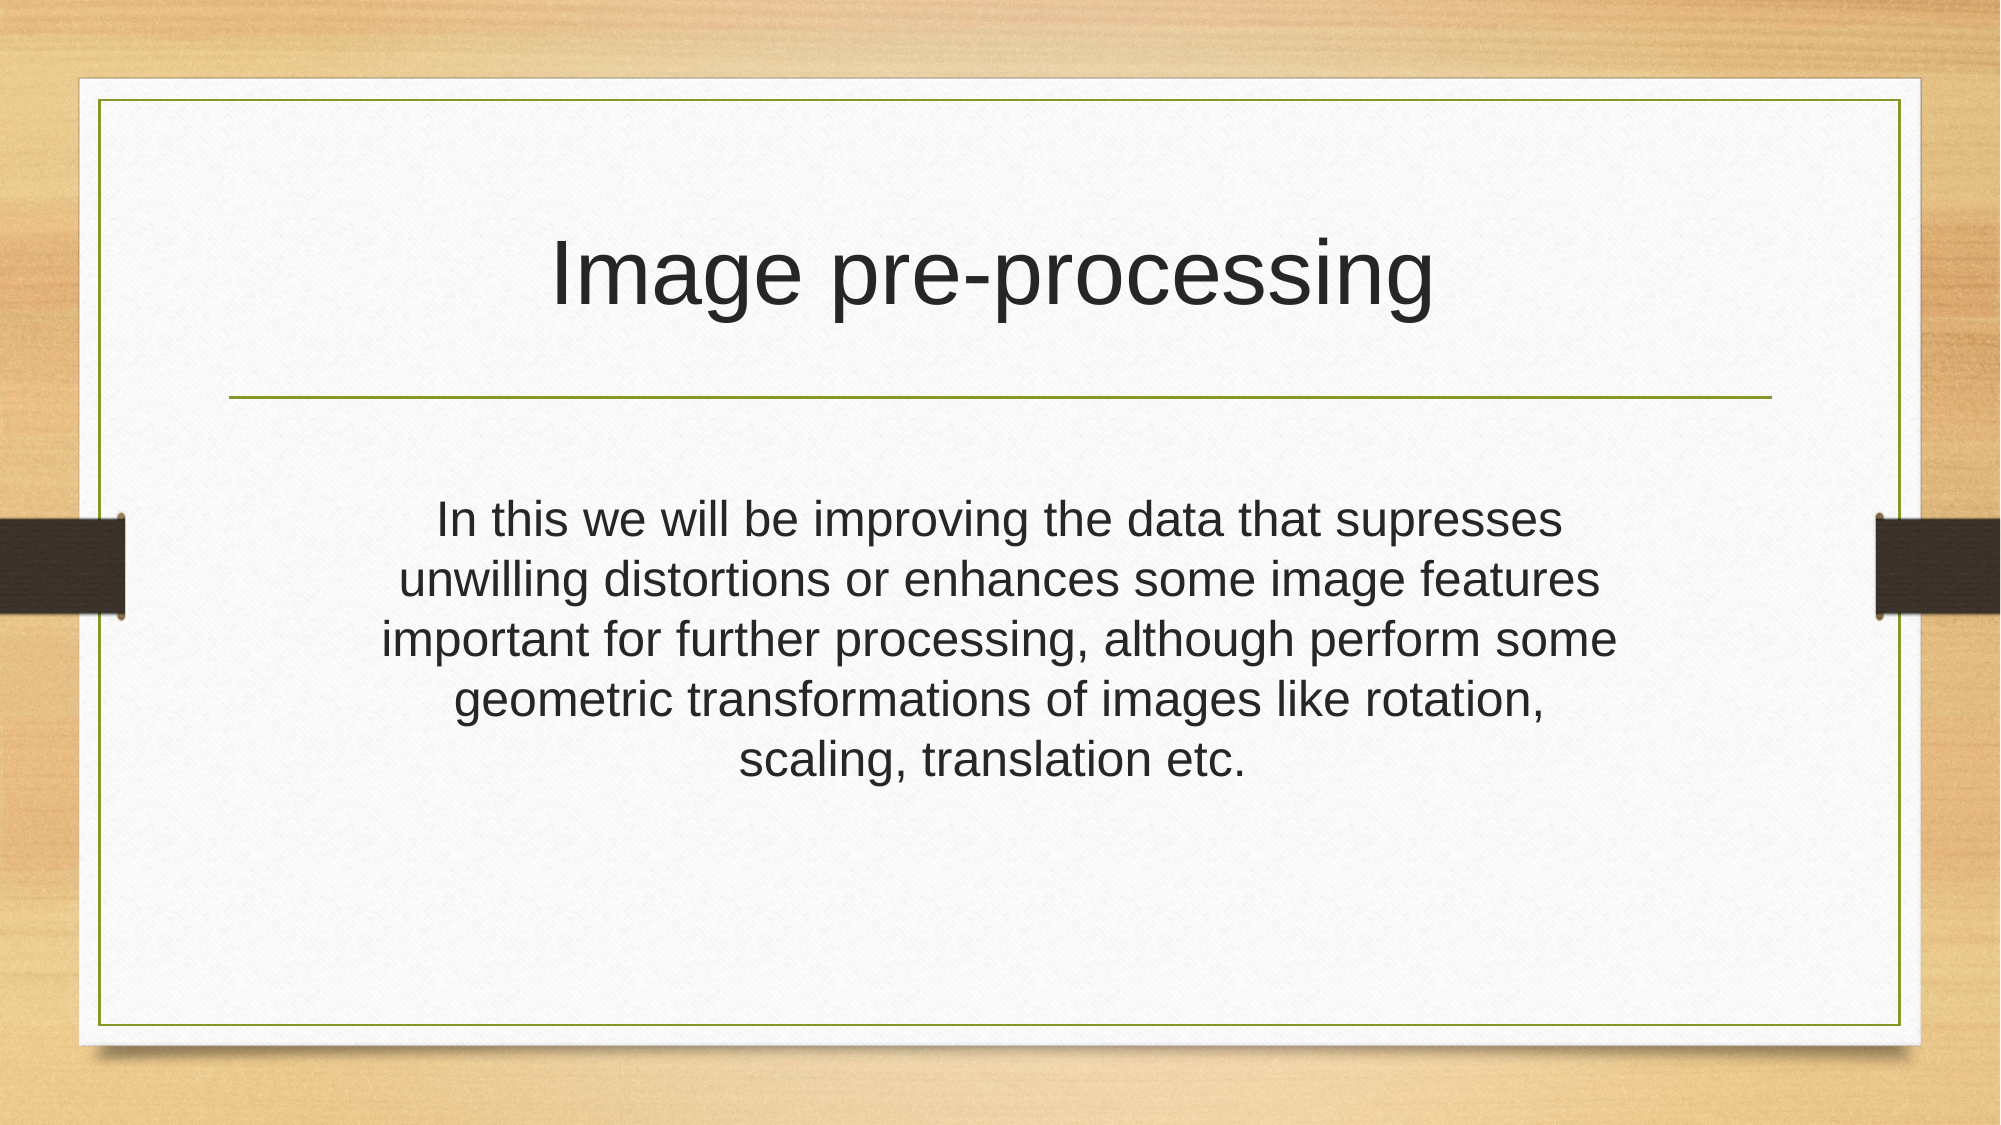

# Image pre-processing
In this we will be improving the data that supresses unwilling distortions or enhances some image features important for further processing, although perform some geometric transformations of images like rotation, scaling, translation etc.